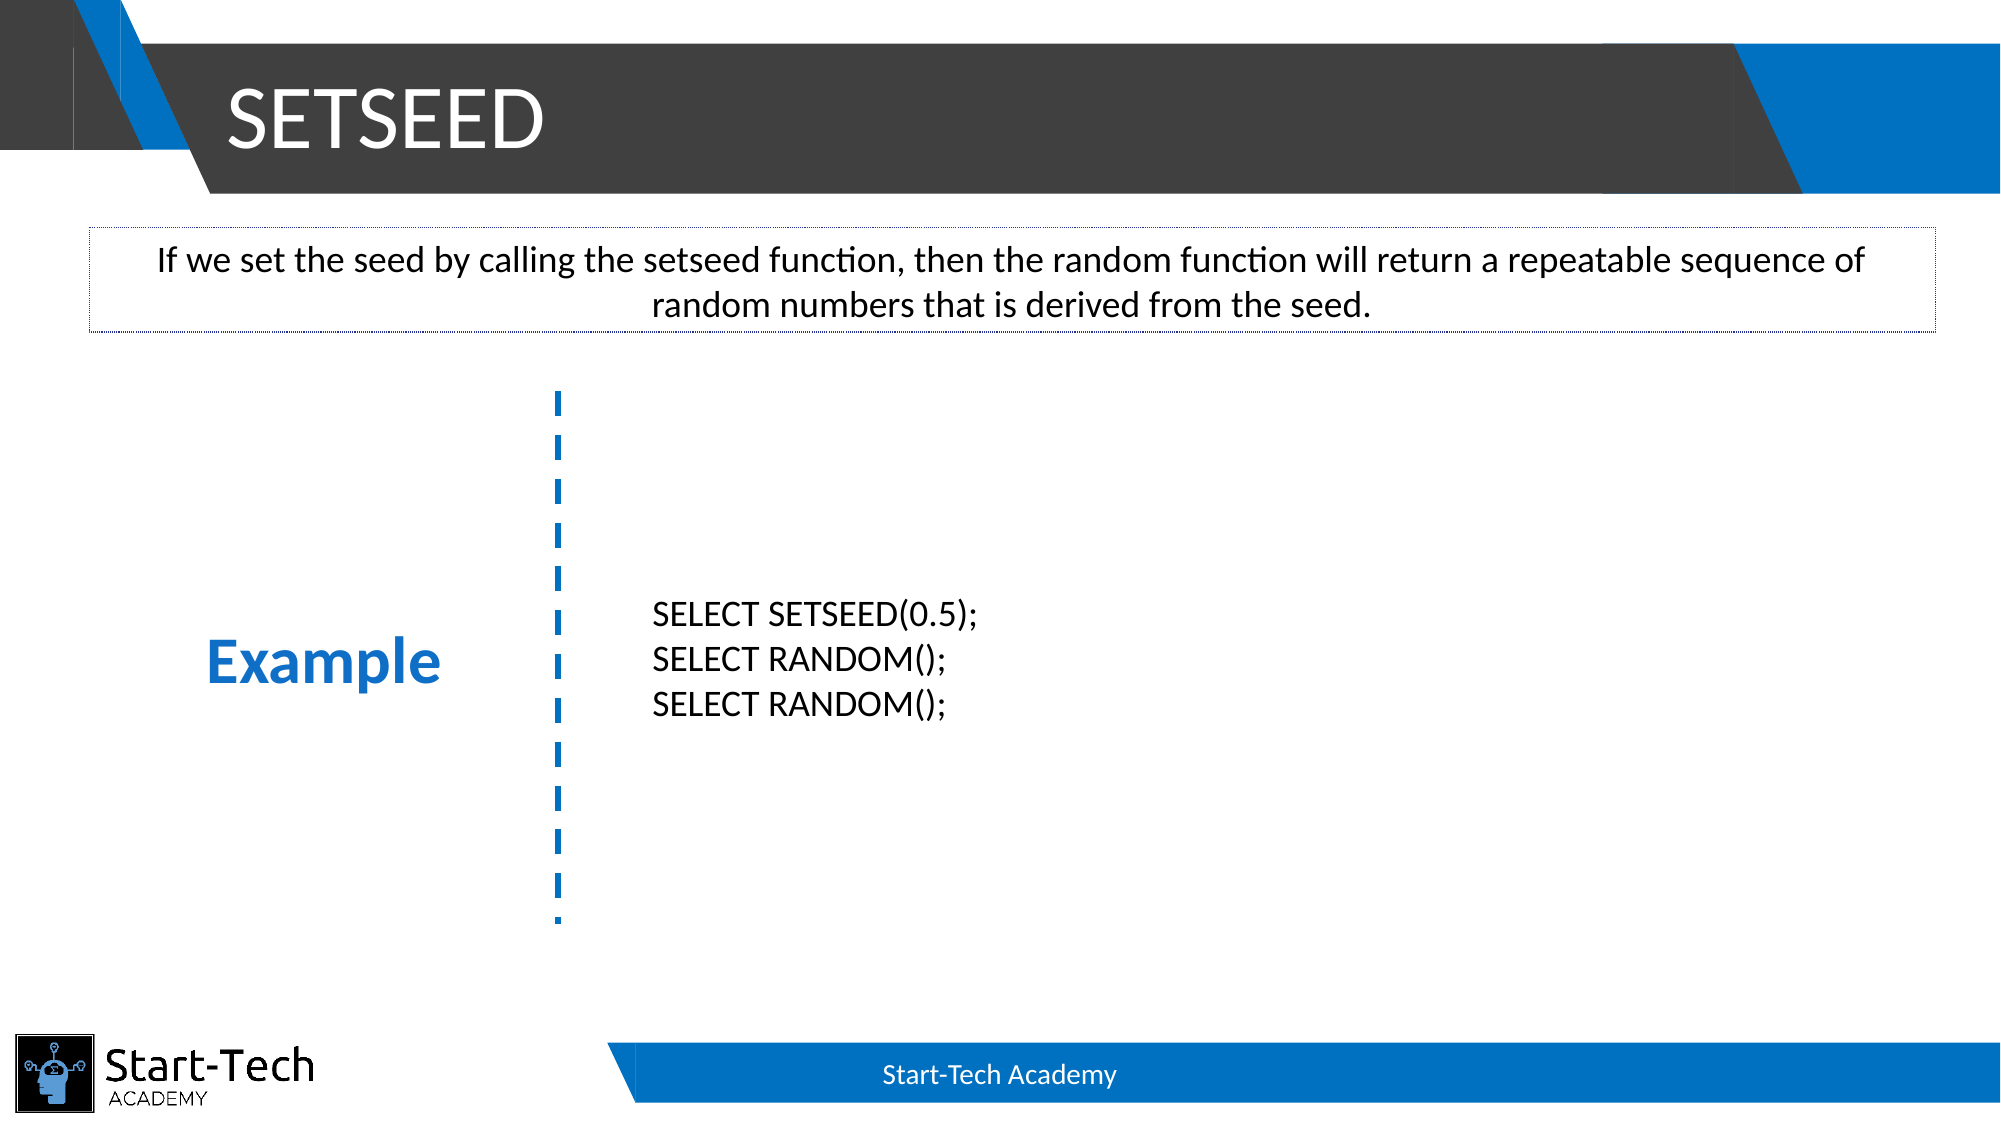

# SETSEED
If we set the seed by calling the setseed function, then the random function will return a repeatable sequence of random numbers that is derived from the seed.
SELECT SETSEED(0.5);
SELECT RANDOM();
SELECT RANDOM();
Example
Start-Tech Academy